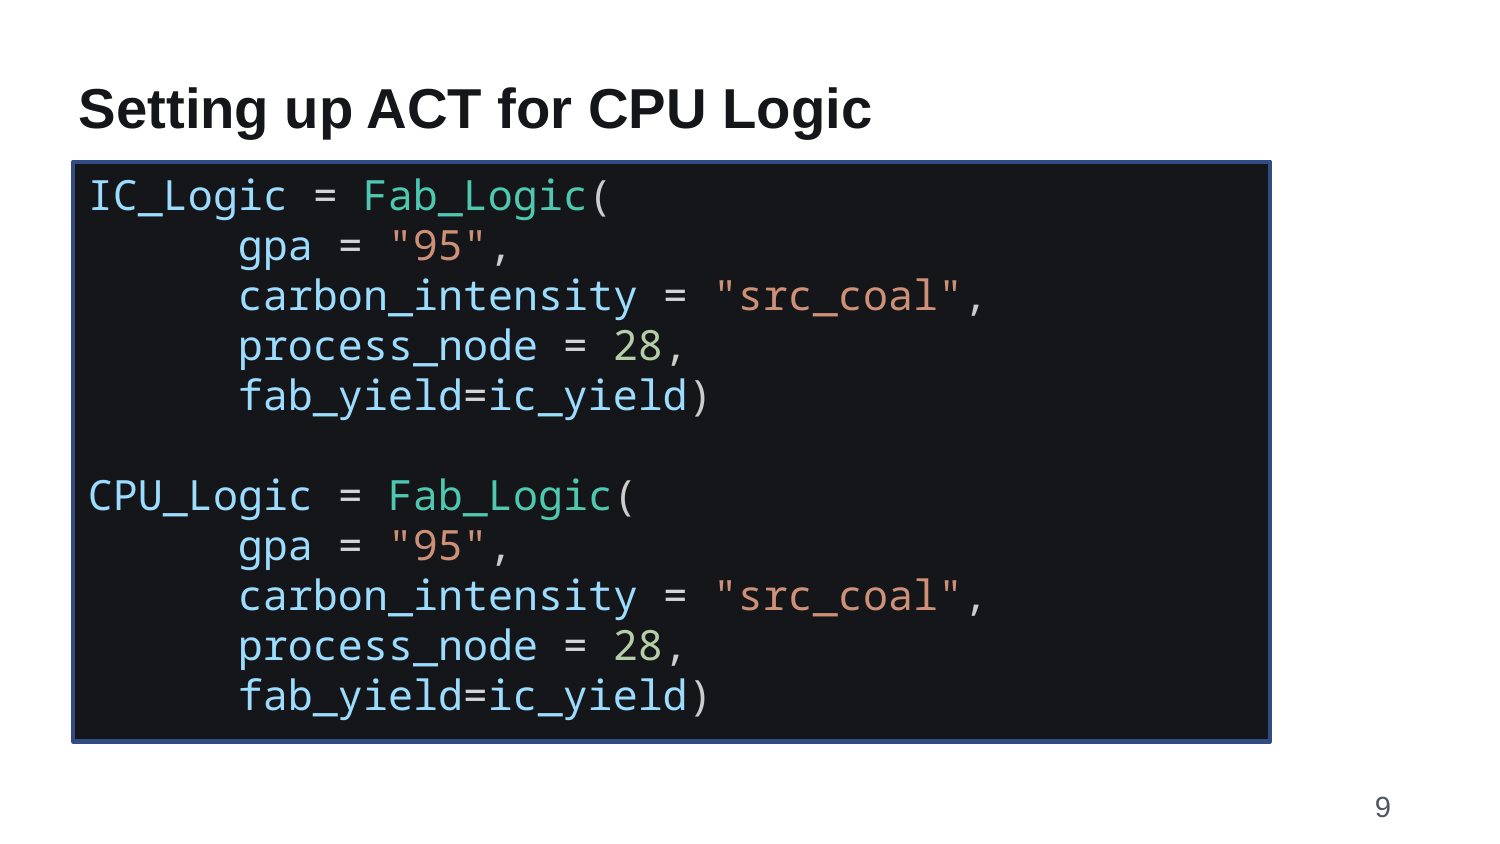

Setting up ACT for CPU Logic
IC_Logic = Fab_Logic(
	gpa = "95",
	carbon_intensity = "src_coal",
	process_node = 28,
	fab_yield=ic_yield)

CPU_Logic = Fab_Logic(
	gpa = "95",
	carbon_intensity = "src_coal",
	process_node = 28,
	fab_yield=ic_yield)

9